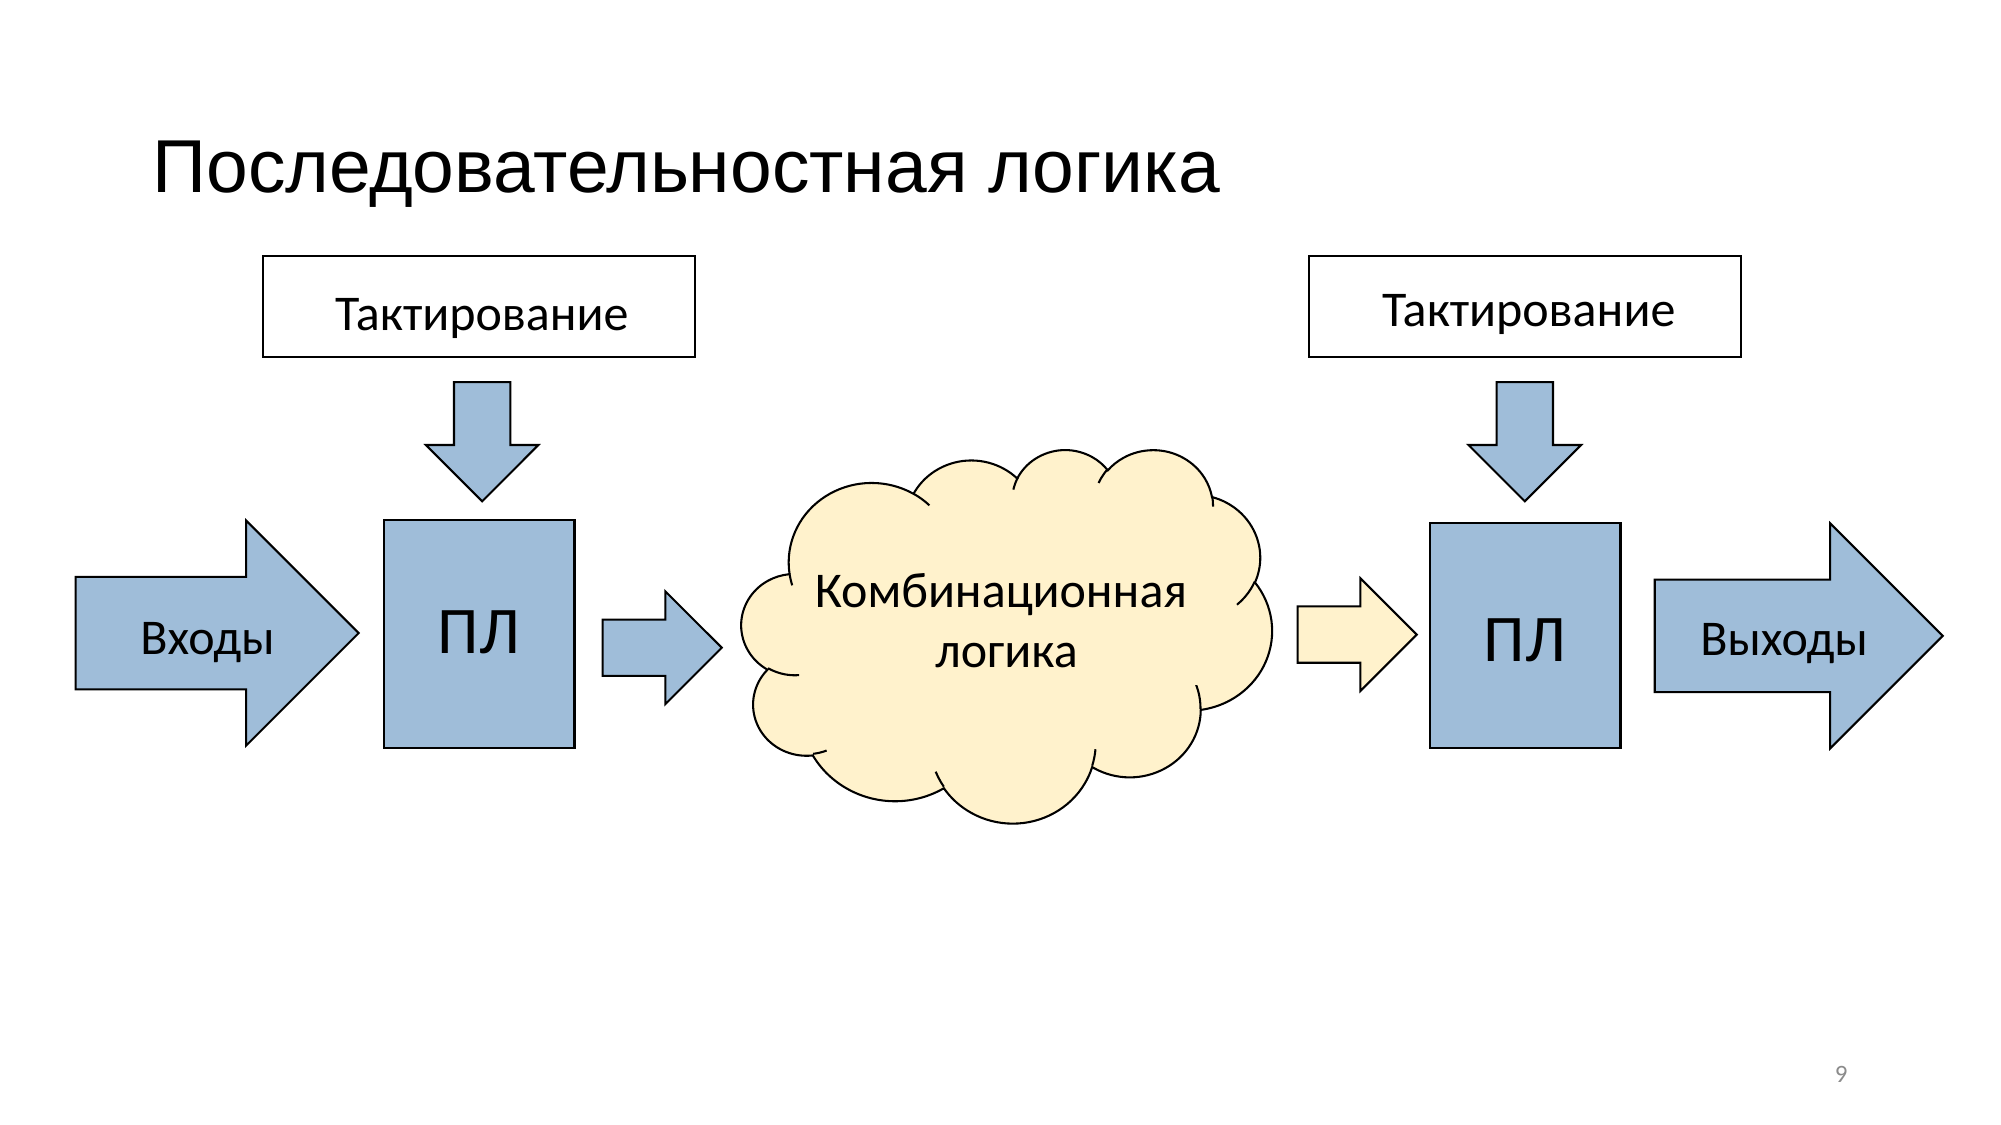

# Последовательностная логика

Тактирование
Тактирование

Комбинационная
логика

ПЛ
ПЛ

Входы
Выходы
9